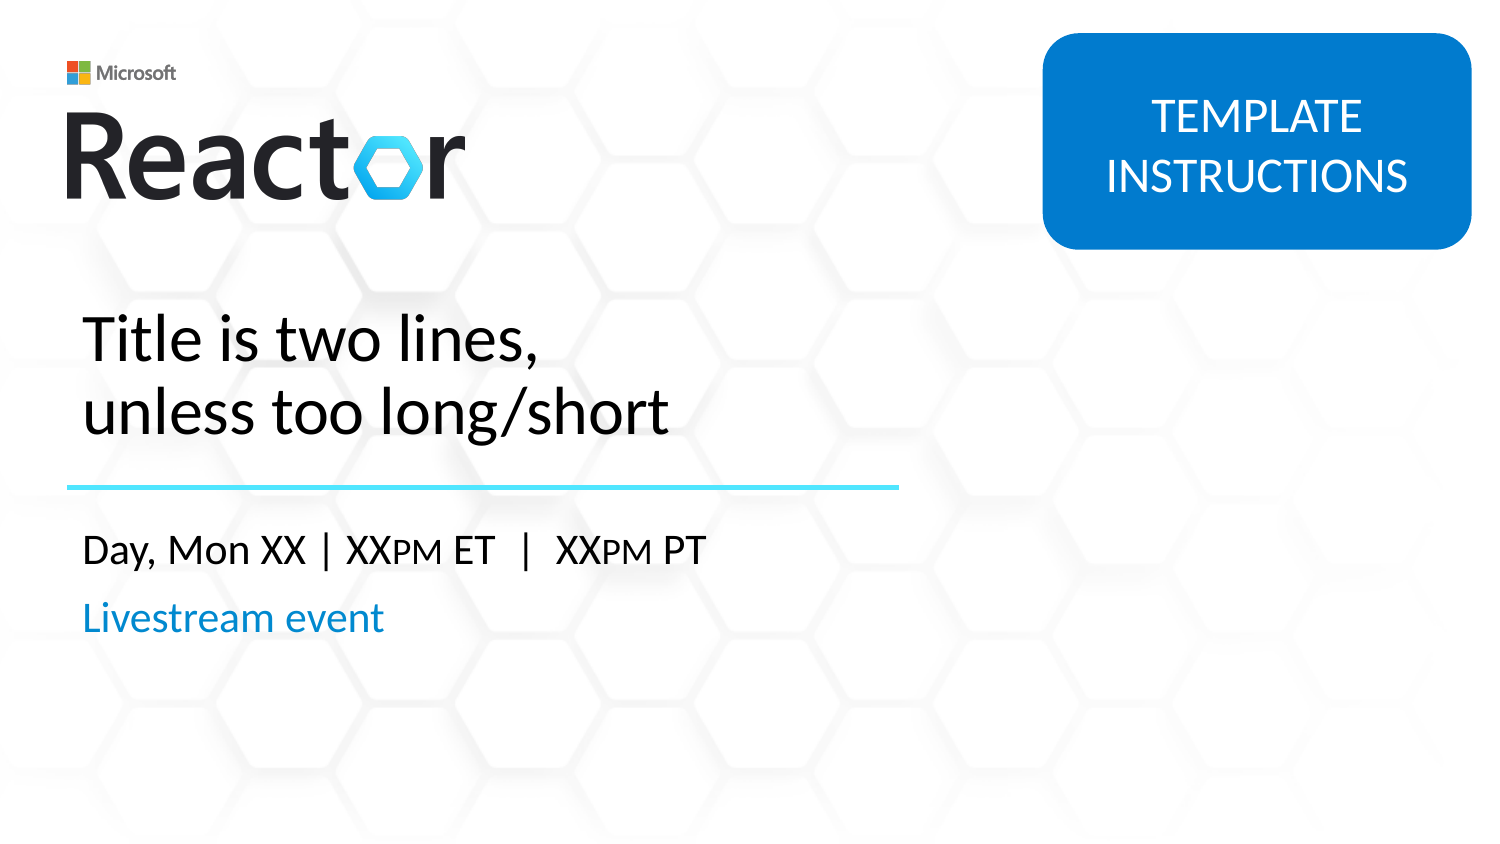

TEMPLATE
INSTRUCTIONS
# Title is two lines, unless too long/short
Day, Mon XX | XXPM ET  |  XXPM PT

Livestream event